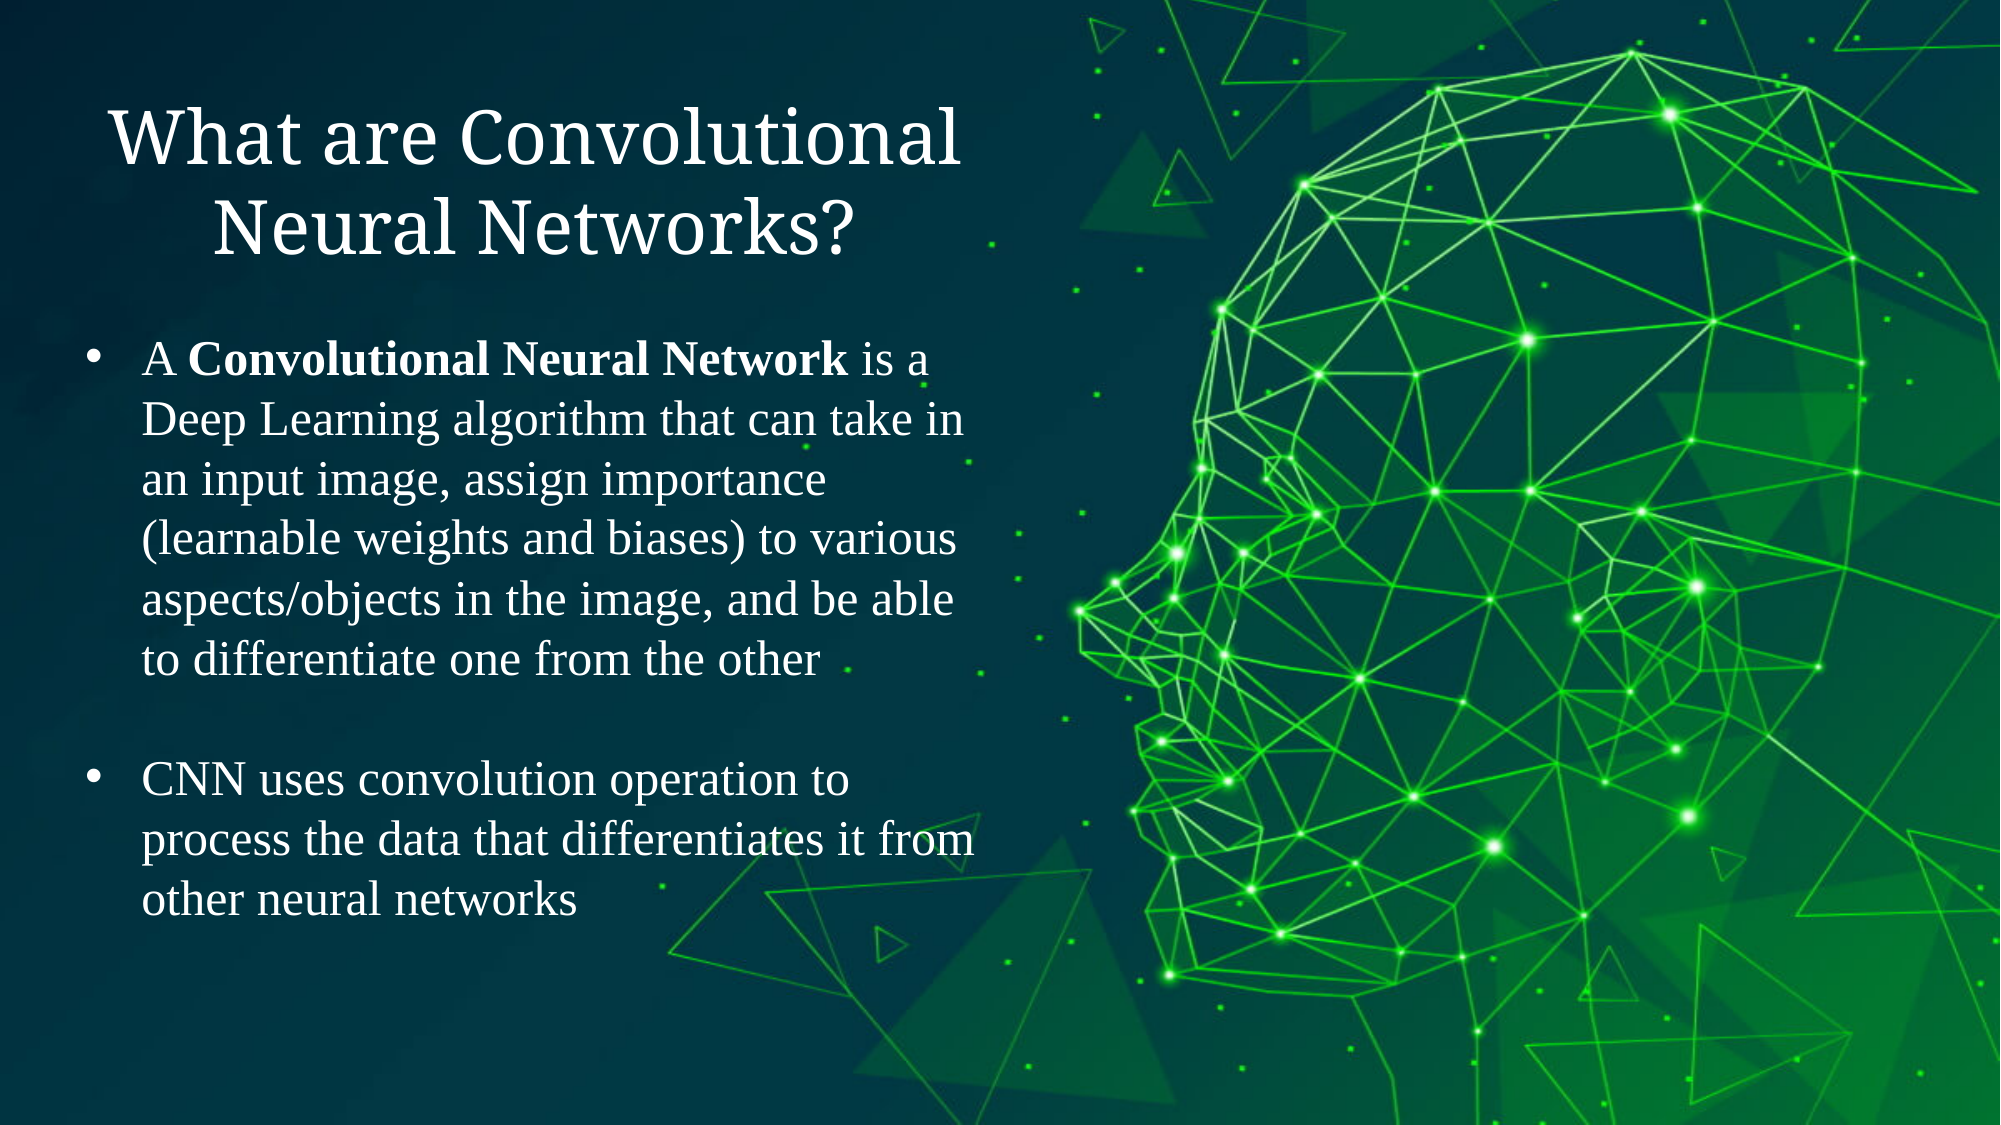

What are Convolutional Neural Networks?
A Convolutional Neural Network is a Deep Learning algorithm that can take in an input image, assign importance (learnable weights and biases) to various aspects/objects in the image, and be able to differentiate one from the other

CNN uses convolution operation to process the data that differentiates it from other neural networks